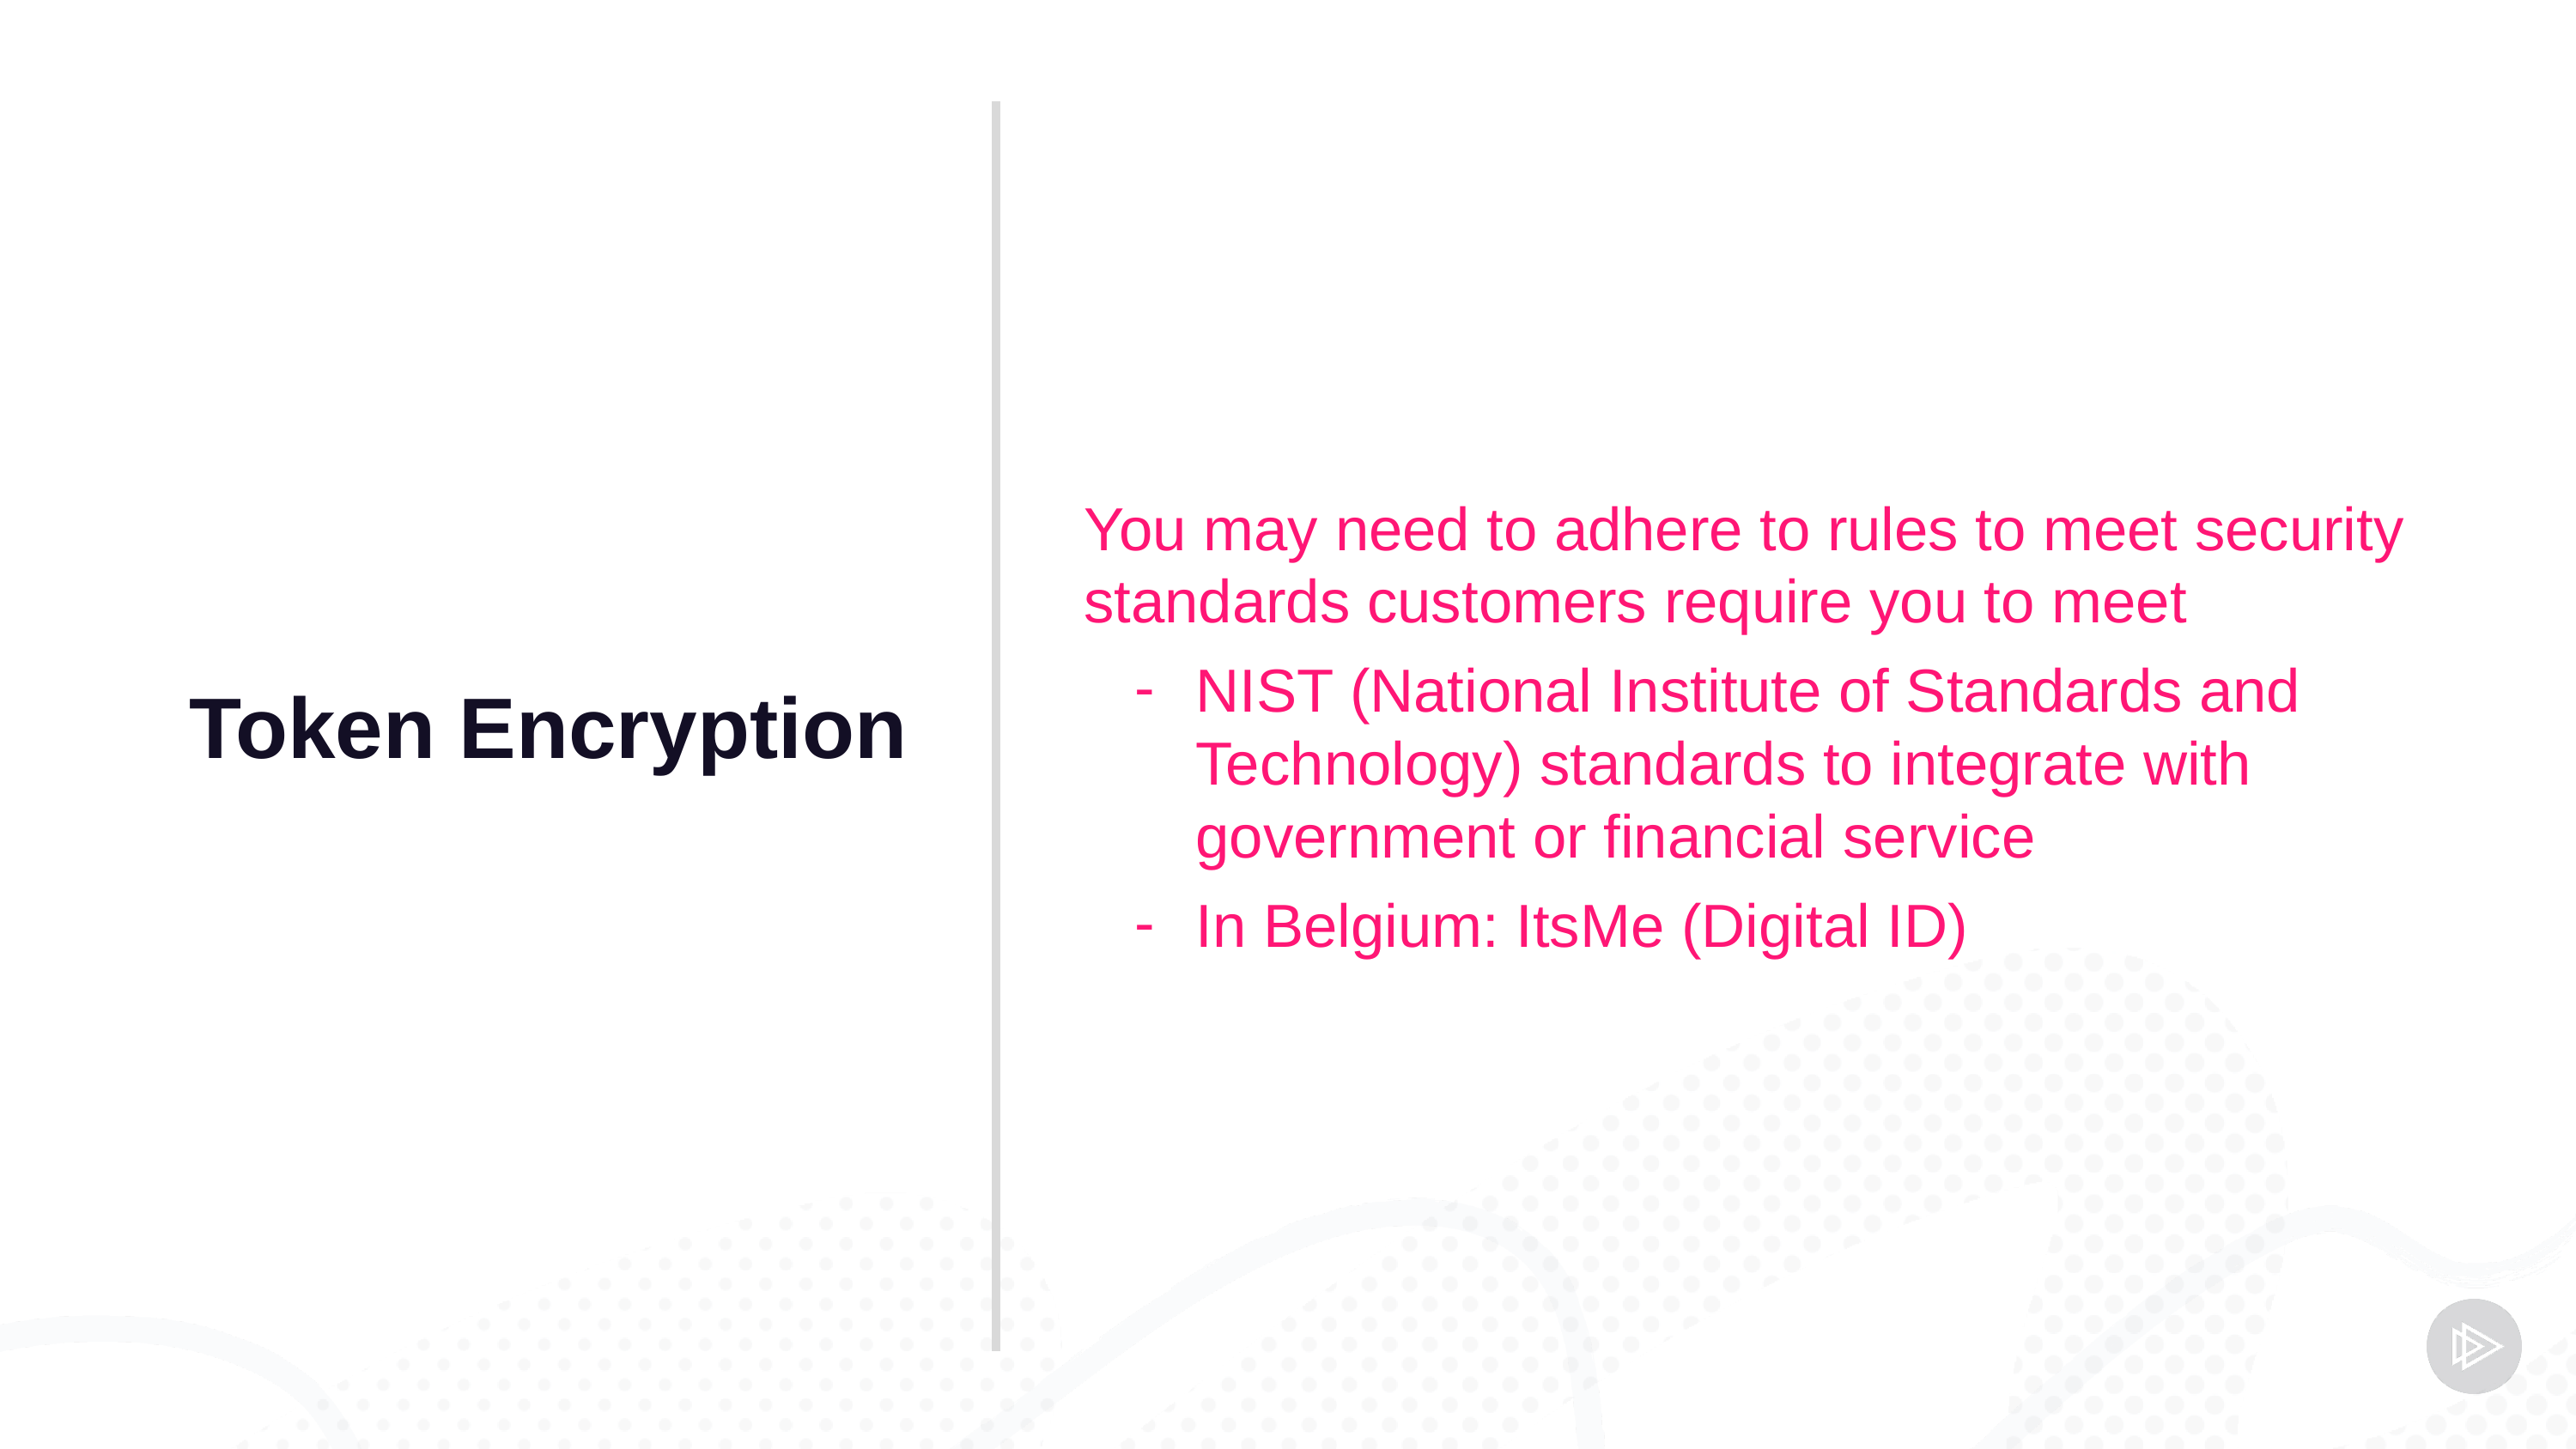

Token Encryption
You may need to adhere to rules to meet security standards customers require you to meet
NIST (National Institute of Standards and Technology) standards to integrate with government or financial service
In Belgium: ItsMe (Digital ID)